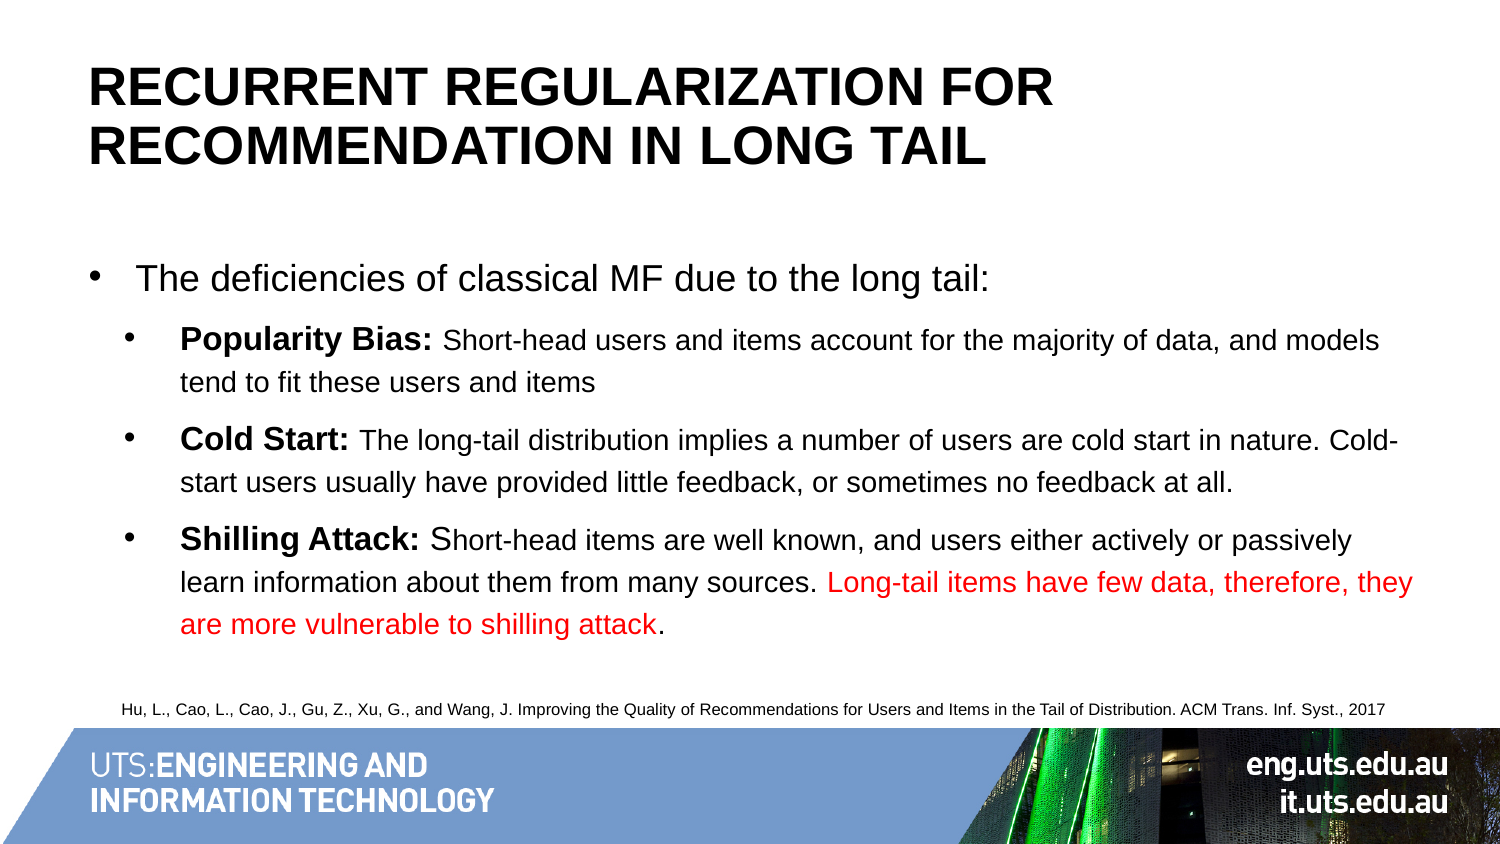

# Recurrent Regularization for recommendation in long tail
The deficiencies of classical MF due to the long tail:
Popularity Bias: Short-head users and items account for the majority of data, and models tend to fit these users and items
Cold Start: The long-tail distribution implies a number of users are cold start in nature. Cold-start users usually have provided little feedback, or sometimes no feedback at all.
Shilling Attack: Short-head items are well known, and users either actively or passively learn information about them from many sources. Long-tail items have few data, therefore, they are more vulnerable to shilling attack.
Hu, L., Cao, L., Cao, J., Gu, Z., Xu, G., and Wang, J. Improving the Quality of Recommendations for Users and Items in the Tail of Distribution. ACM Trans. Inf. Syst., 2017